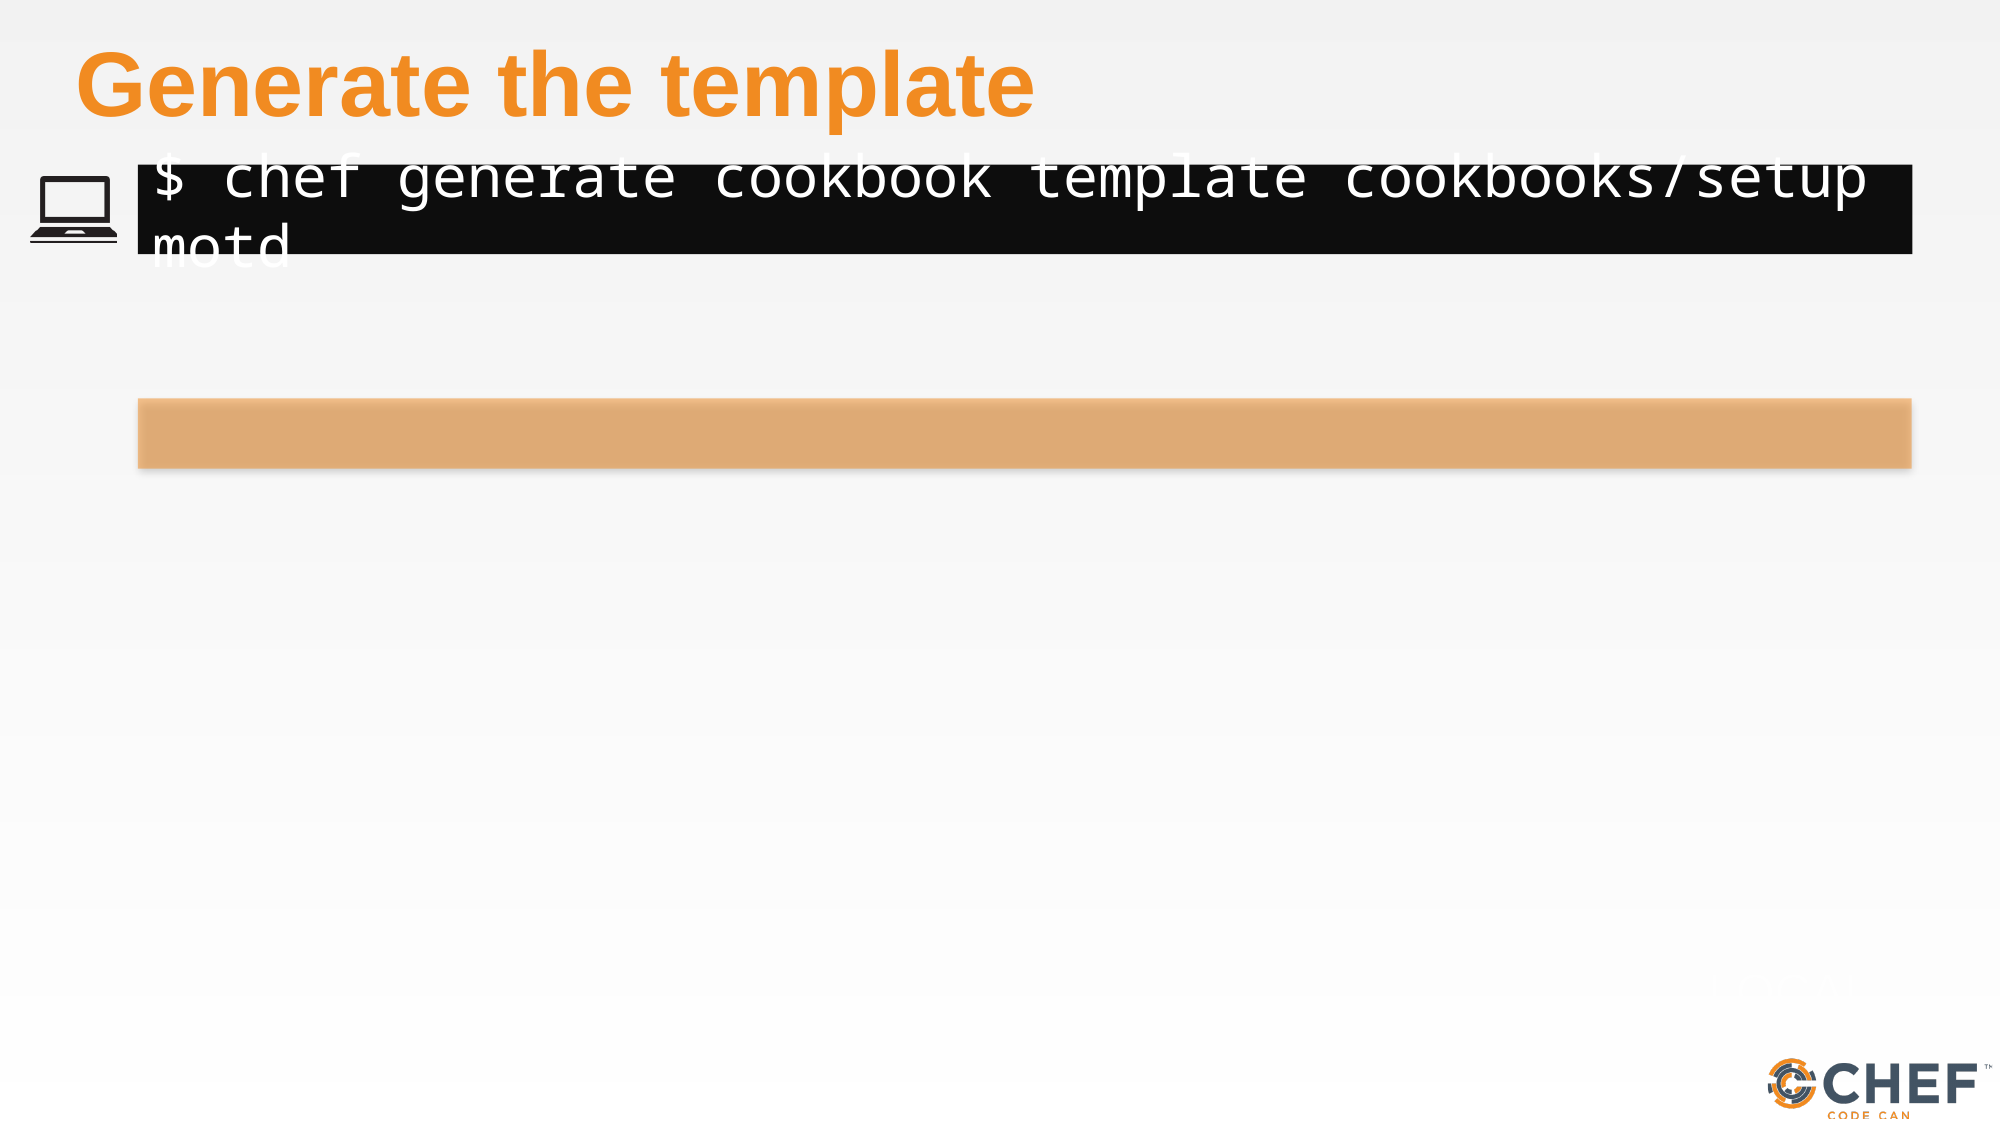

# Generate the template
$ chef generate cookbook template cookbooks/setup motd